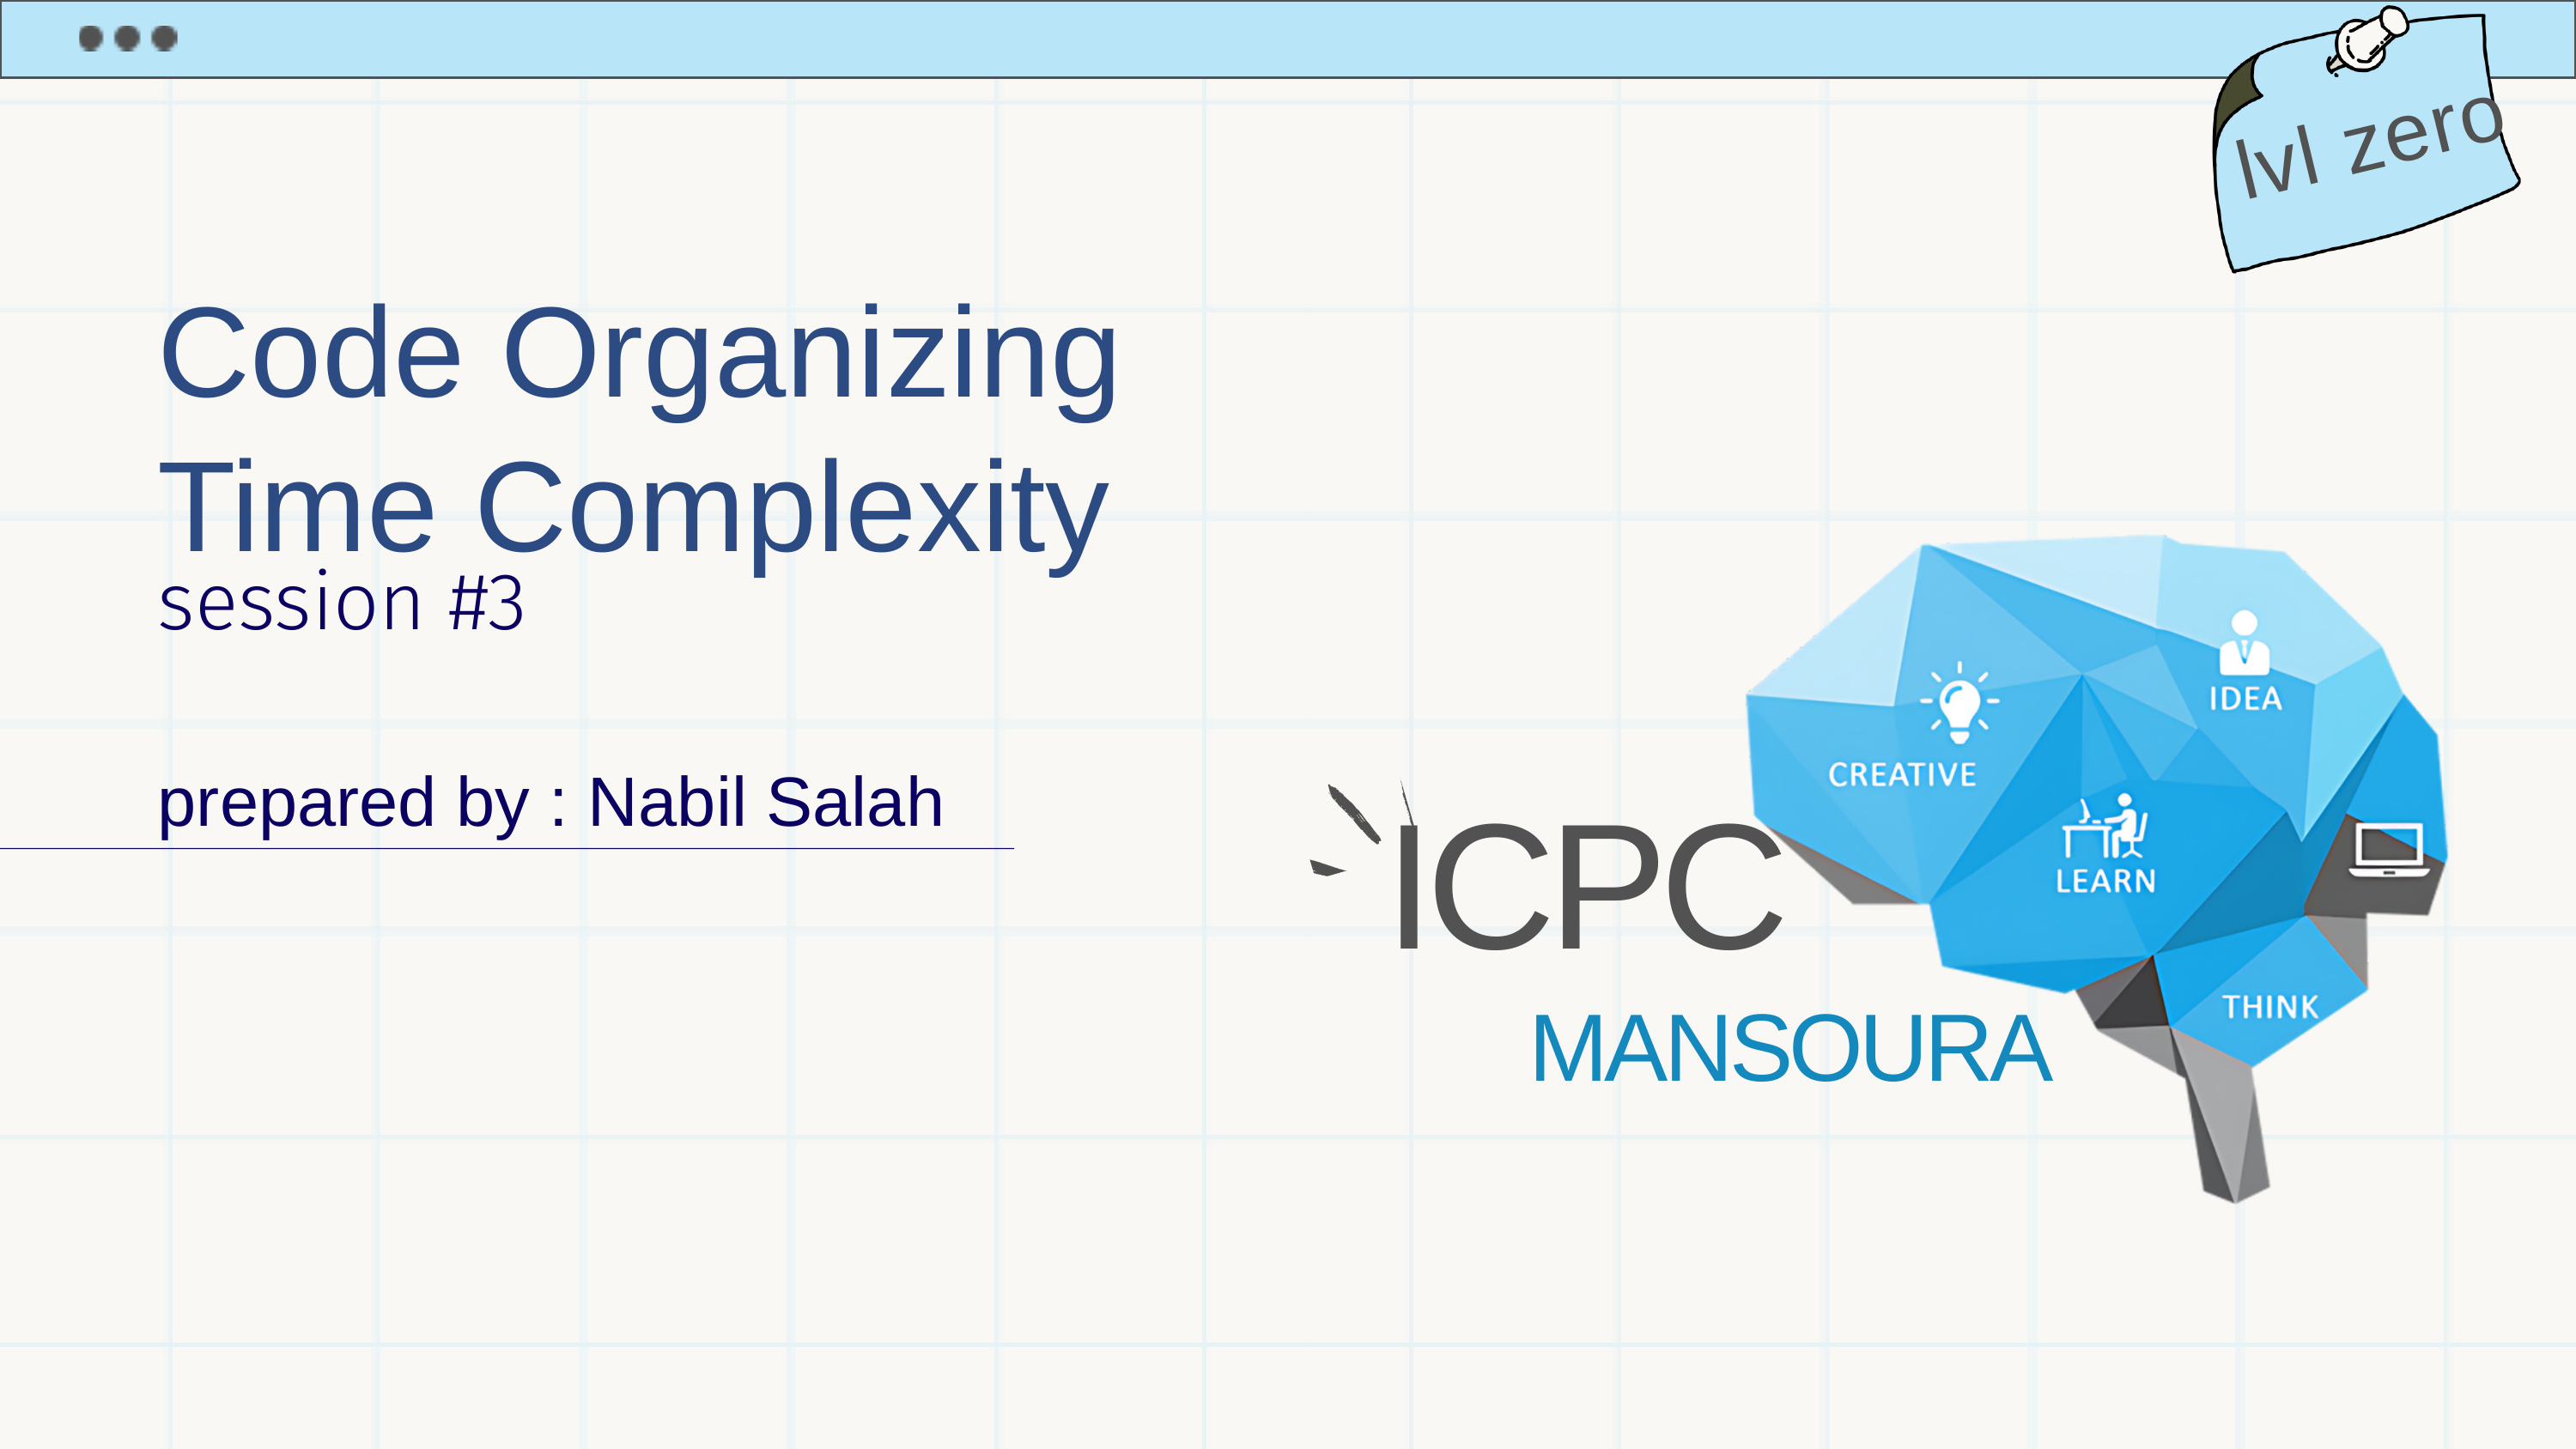

lvl zero

Code Organizing
Time Complexity

session #3
prepared by : Nabil Salah

ICPC
MANSOURA